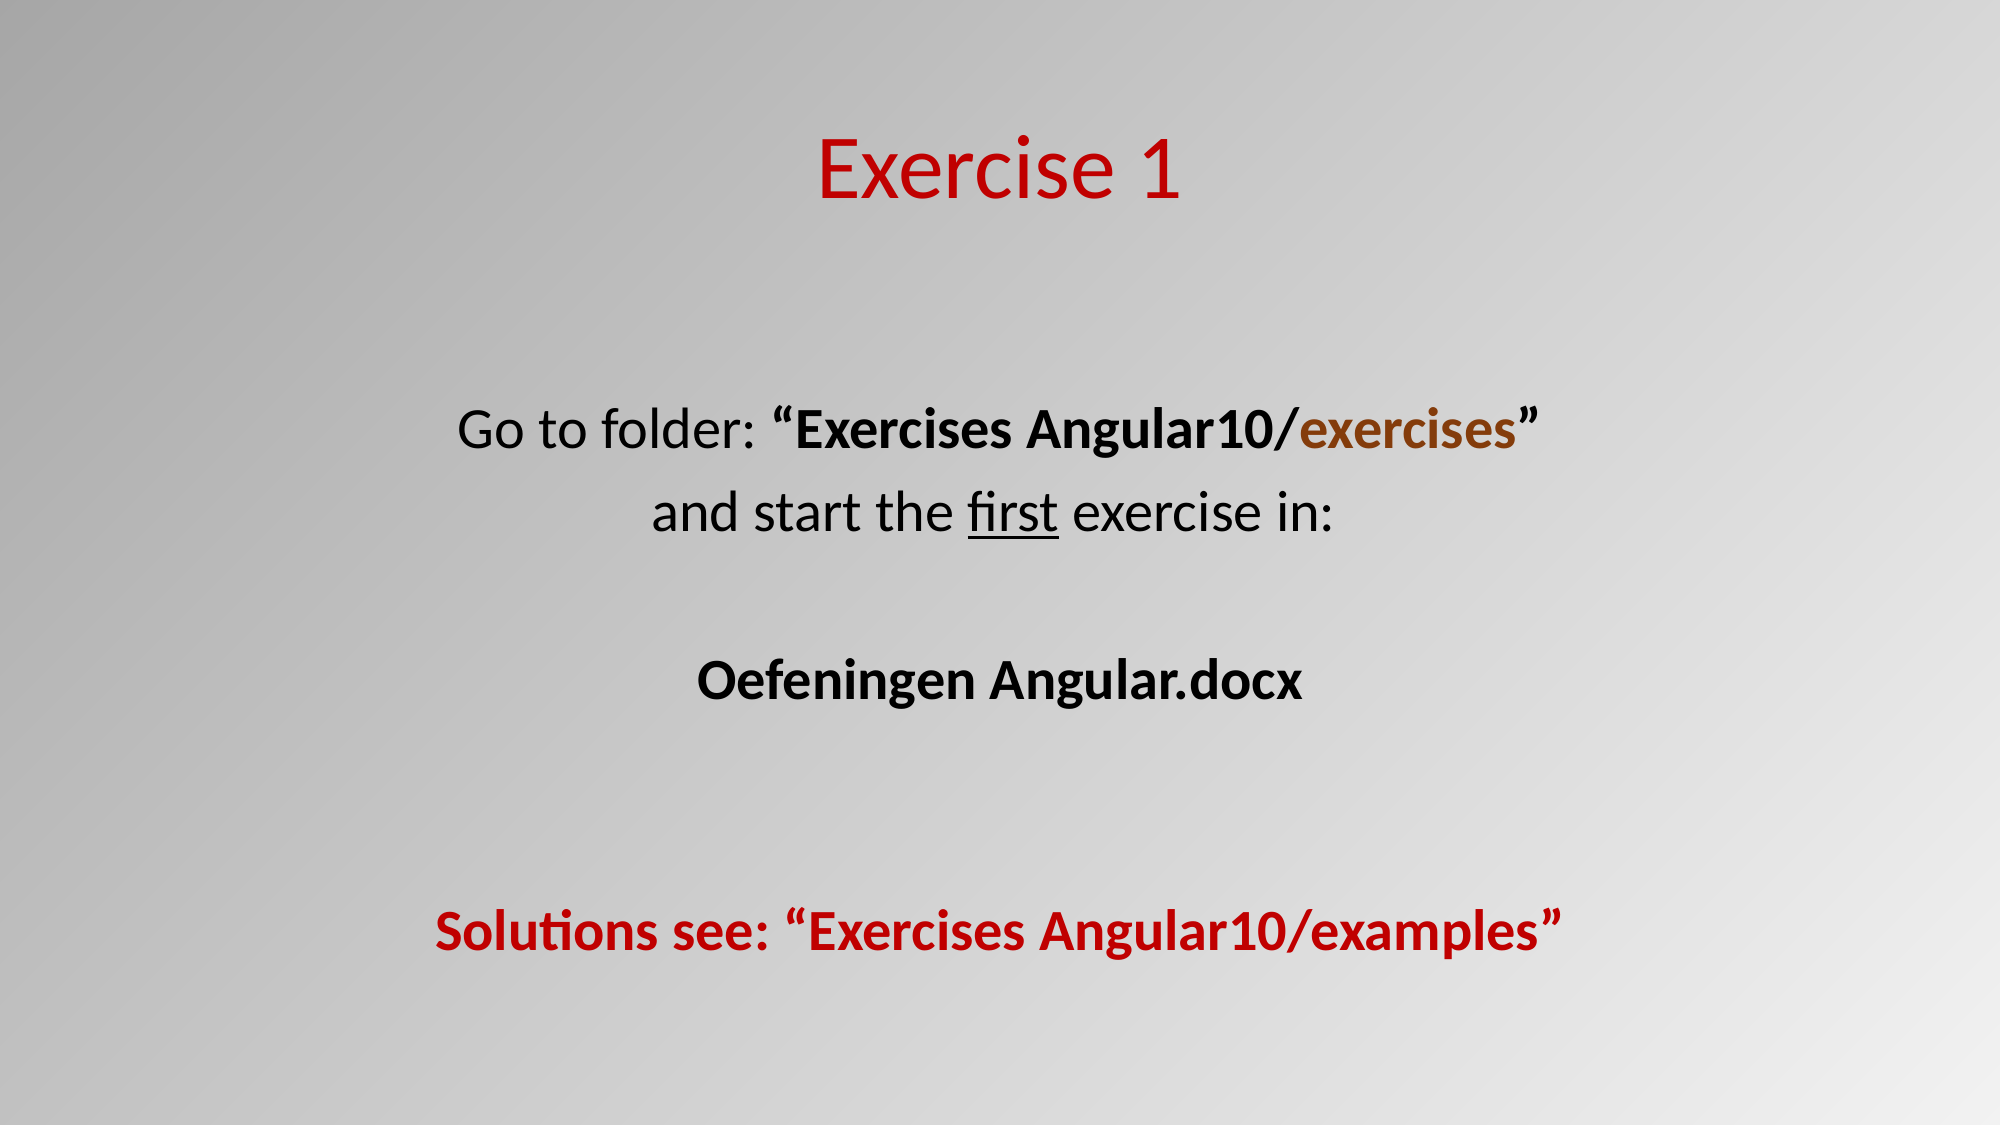

# Exercise 1

Go to folder: “Exercises Angular10/exercises”
and start the first exercise in:

Oefeningen Angular.docx

Solutions see: “Exercises Angular10/examples”